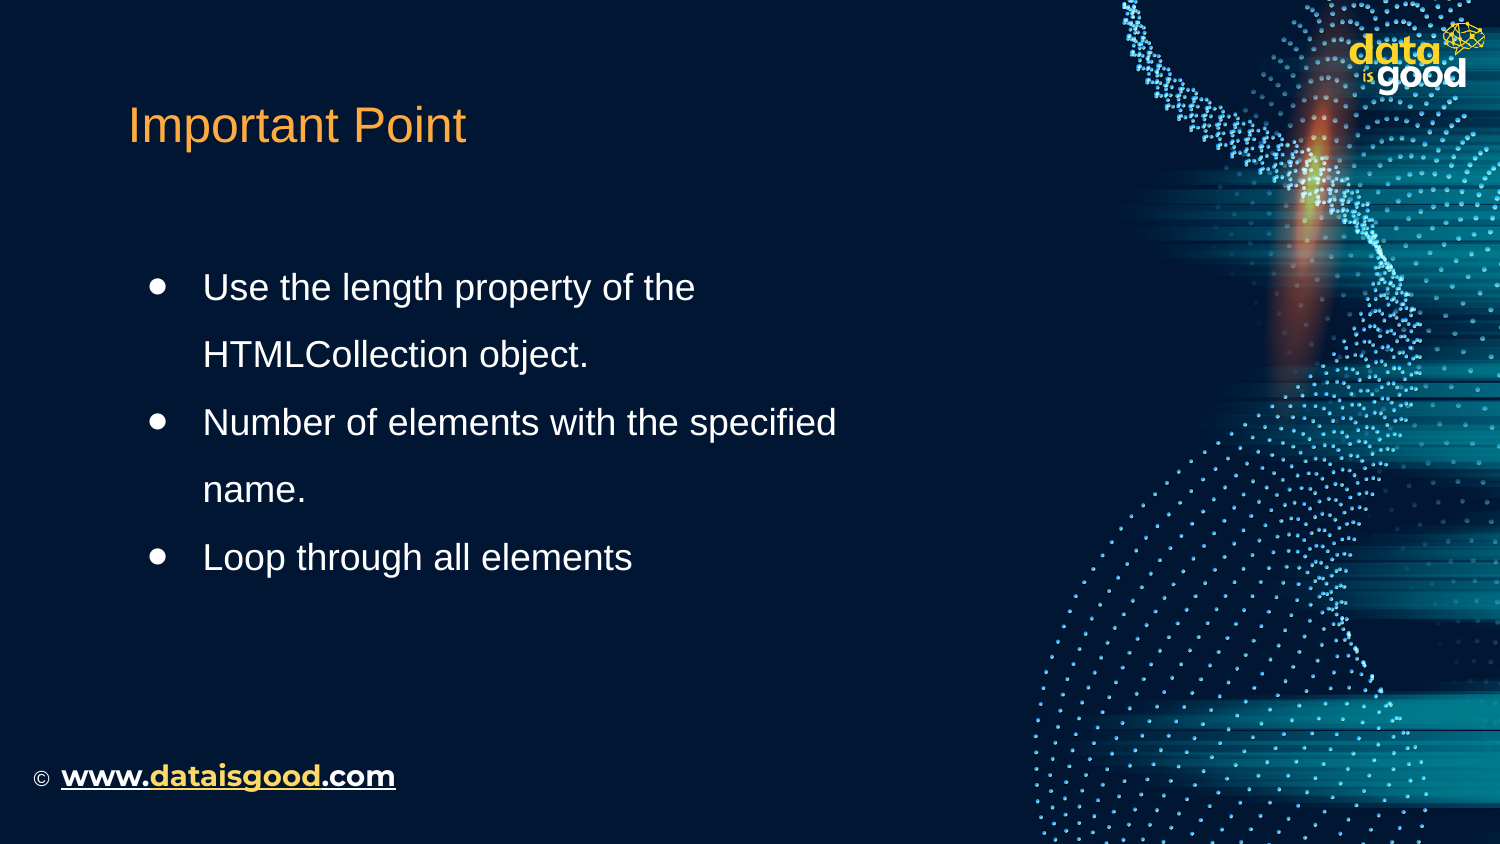

# Important Point
Use the length property of the HTMLCollection object.
Number of elements with the specified name.
Loop through all elements